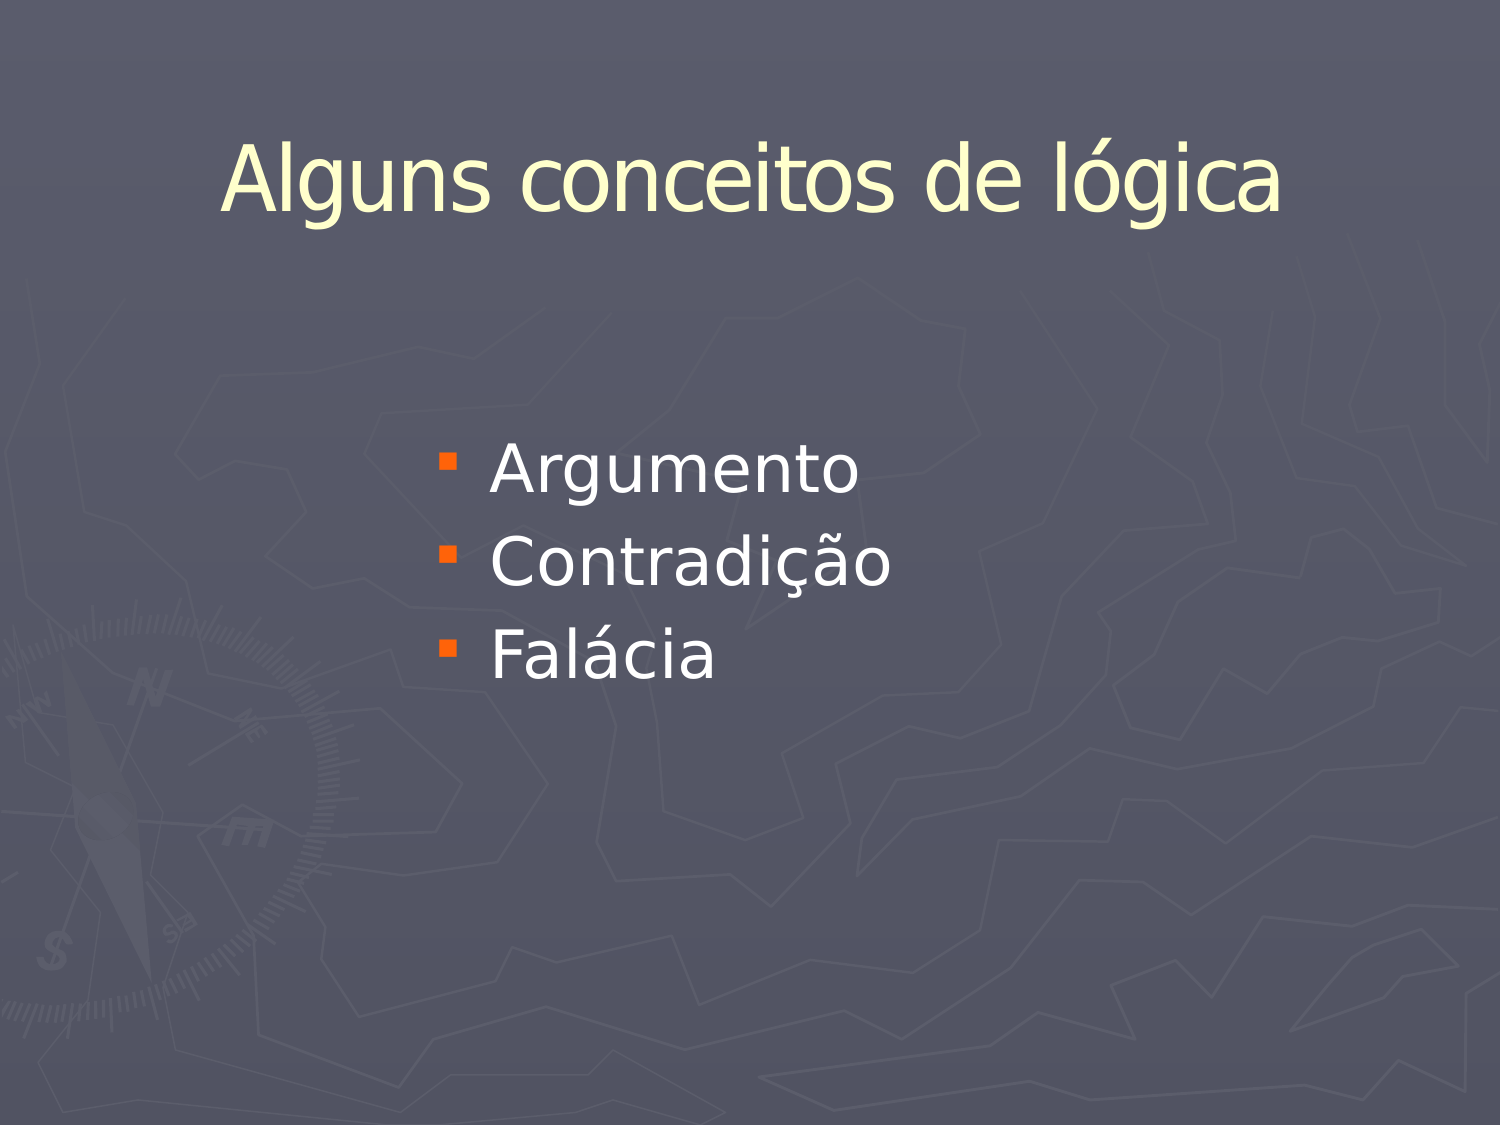

# Alguns conceitos de lógica
Argumento
Contradição
Falácia